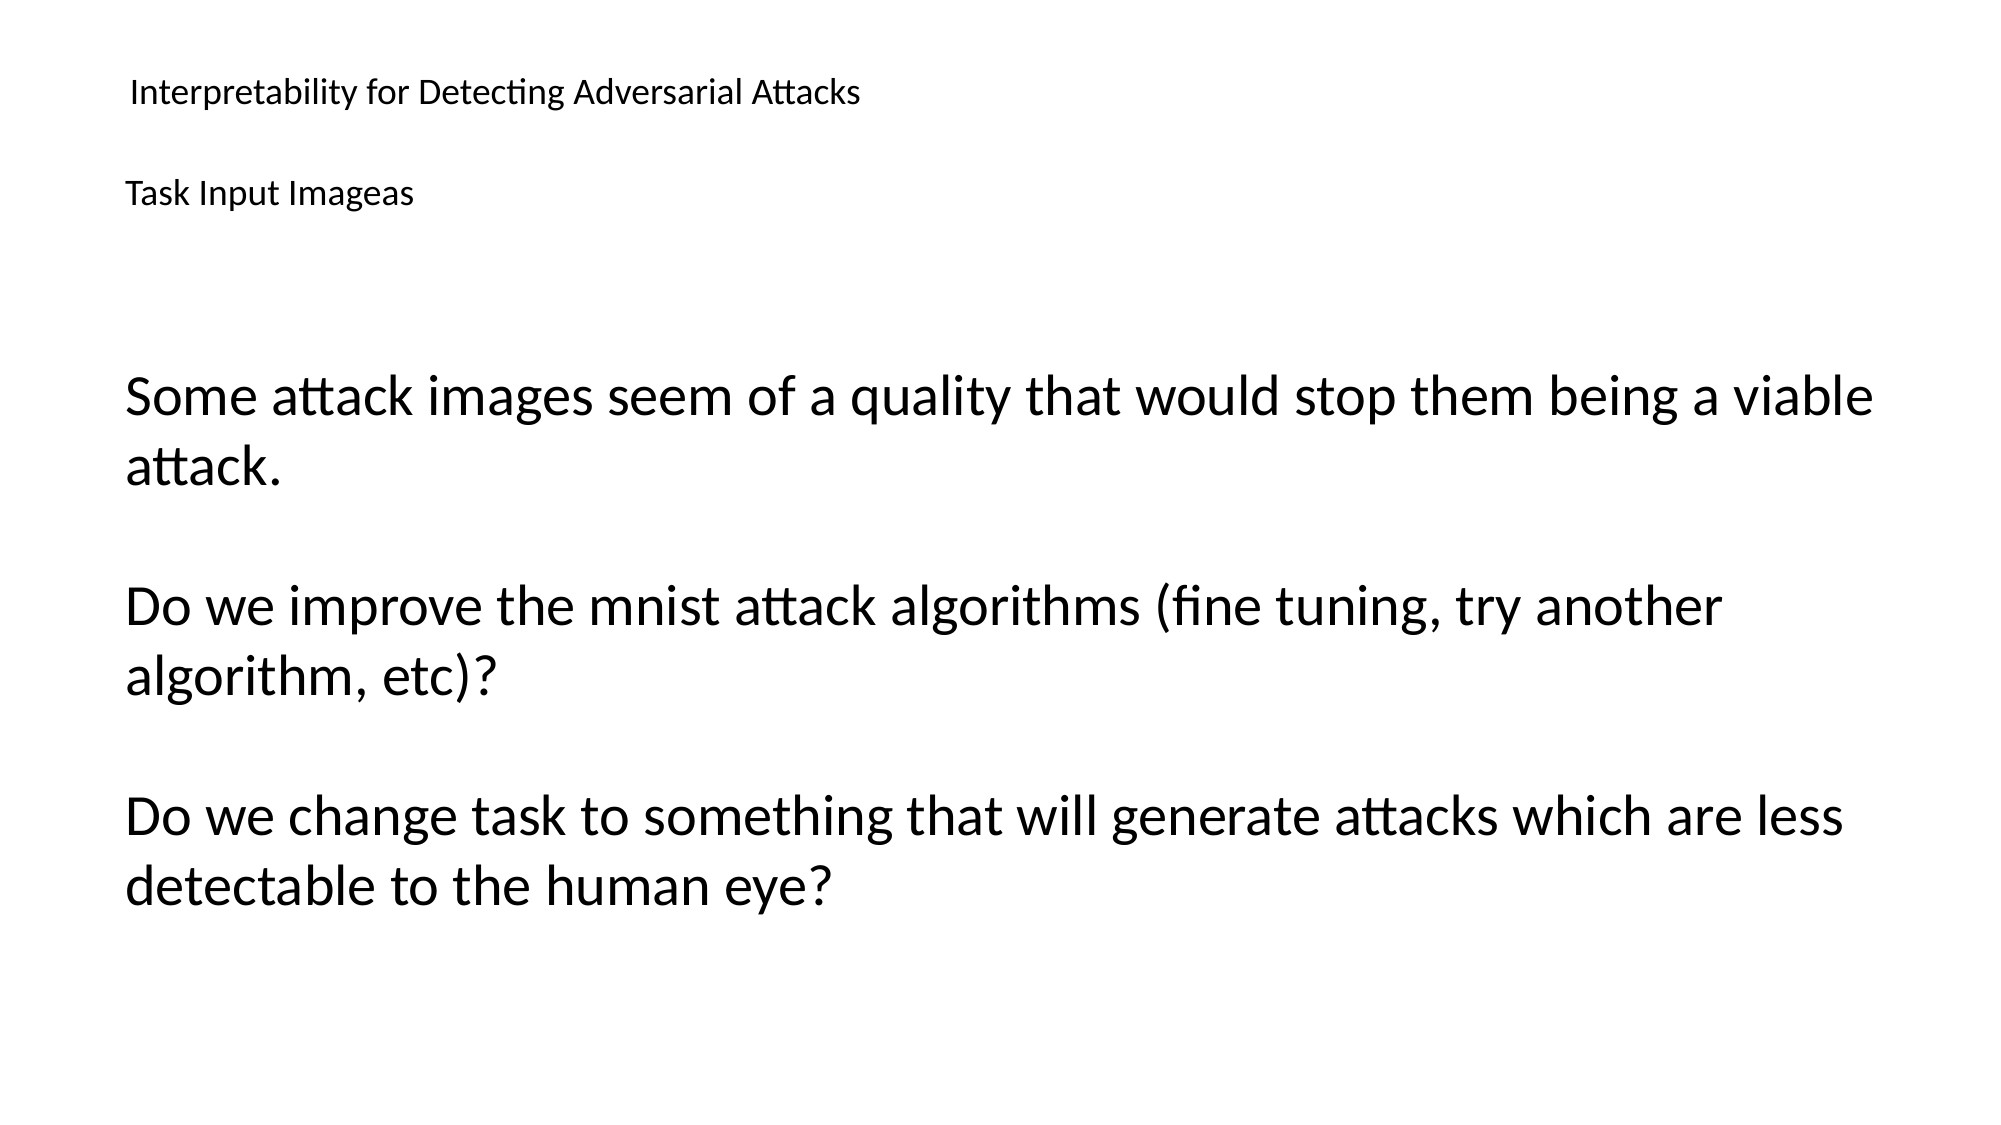

Interpretability for Detecting Adversarial Attacks
Task Input Imageas
Some attack images seem of a quality that would stop them being a viable attack.

Do we improve the mnist attack algorithms (fine tuning, try another algorithm, etc)?

Do we change task to something that will generate attacks which are less detectable to the human eye?